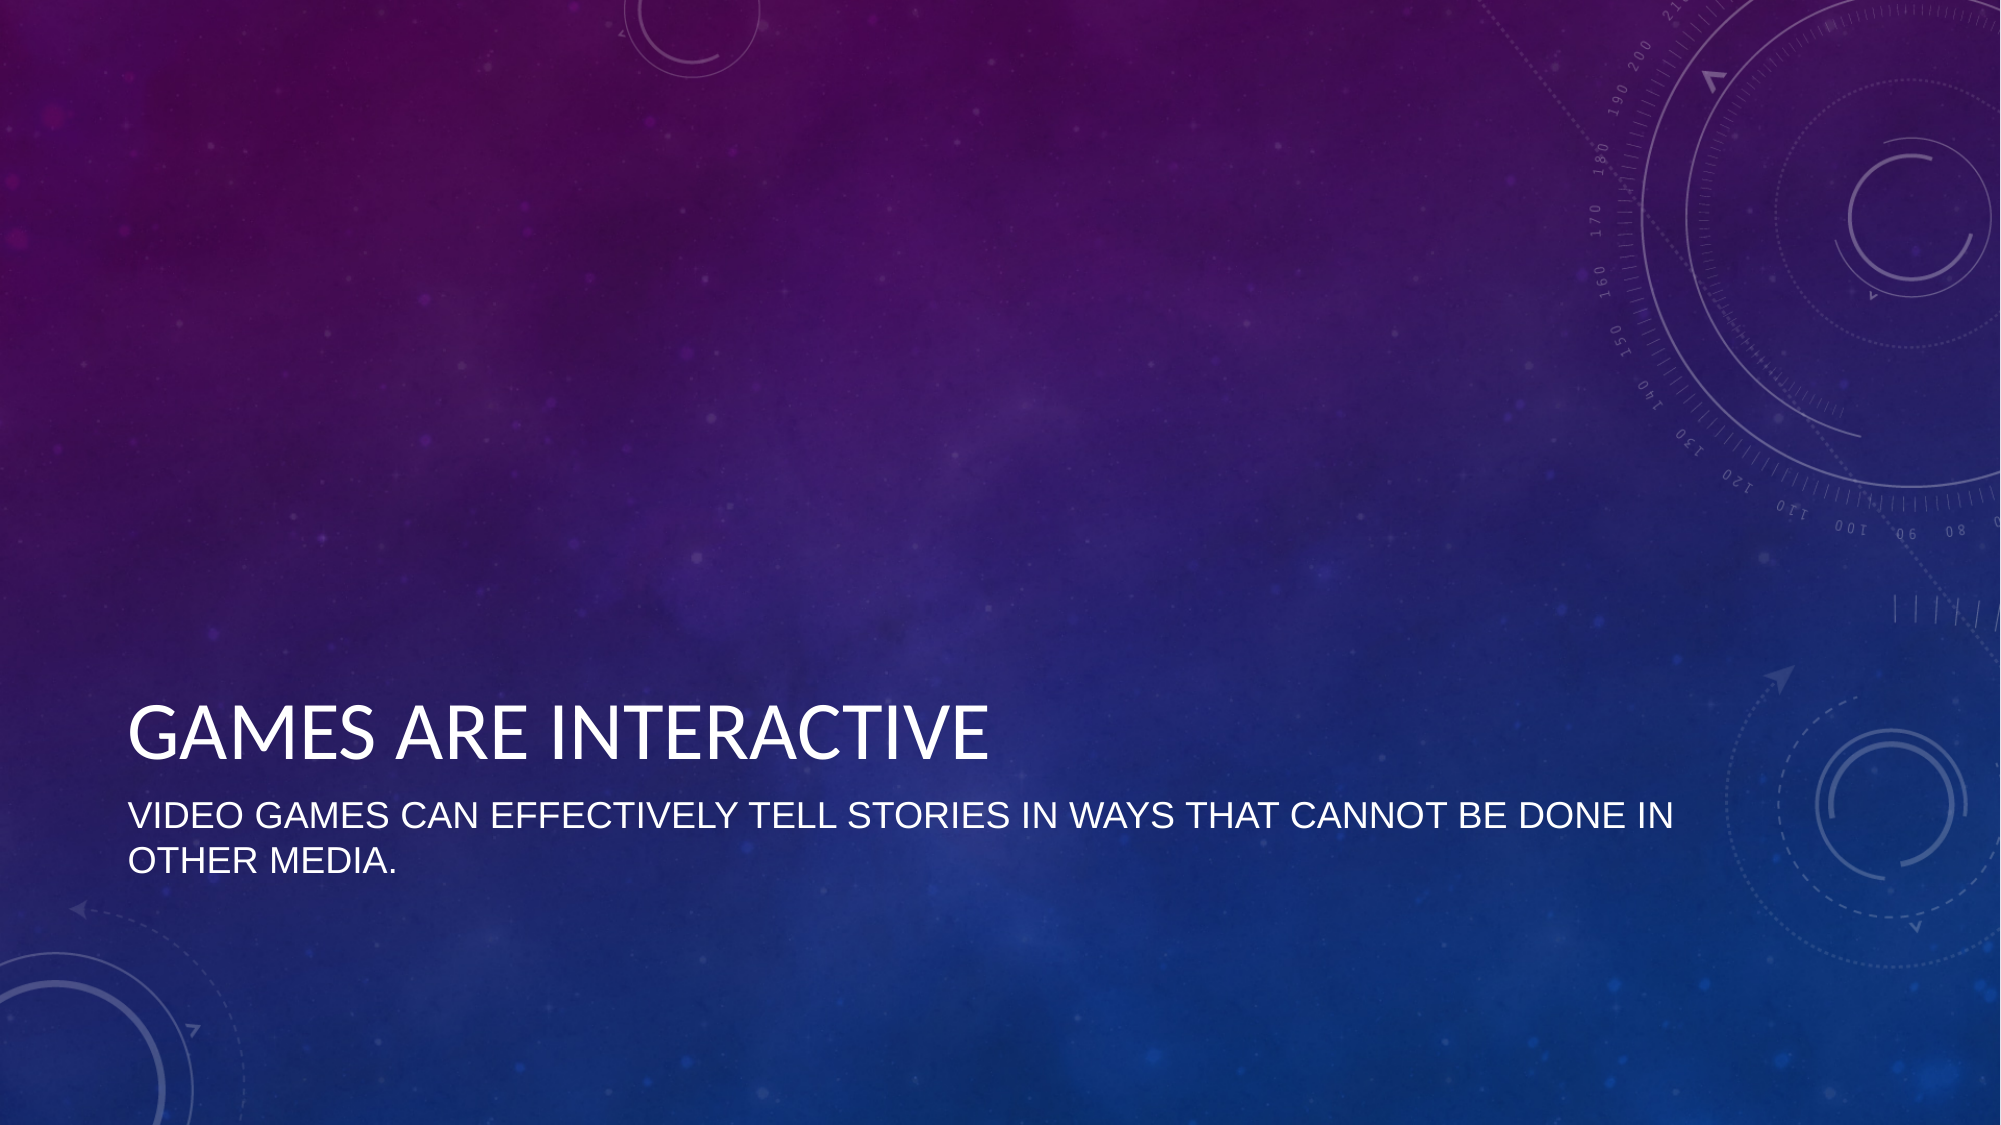

# Games are Interactive
Video games can effectively tell stories in ways that cannot be done in other media.